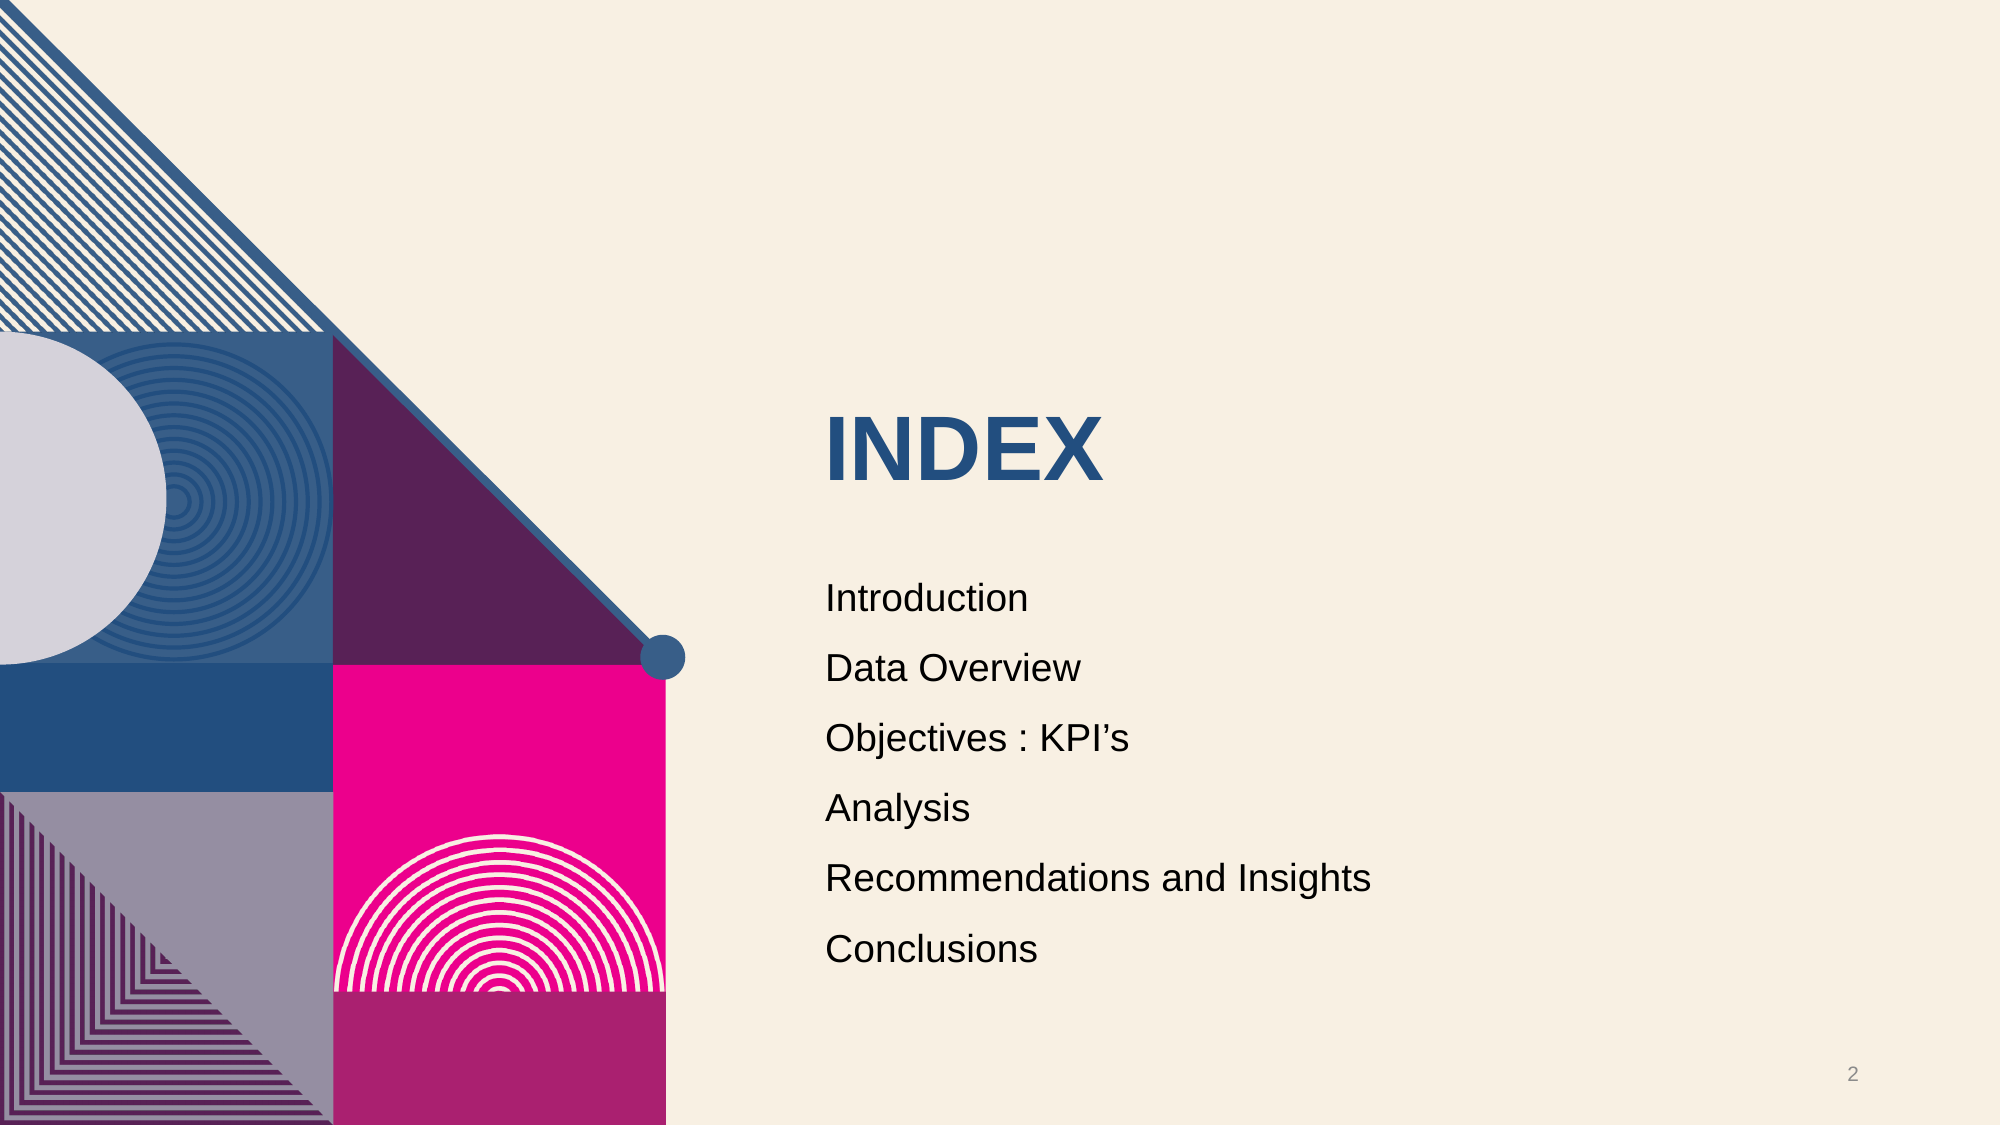

# Index
Introduction
Data Overview
Objectives : KPI’s
Analysis
Recommendations and Insights
Conclusions
2